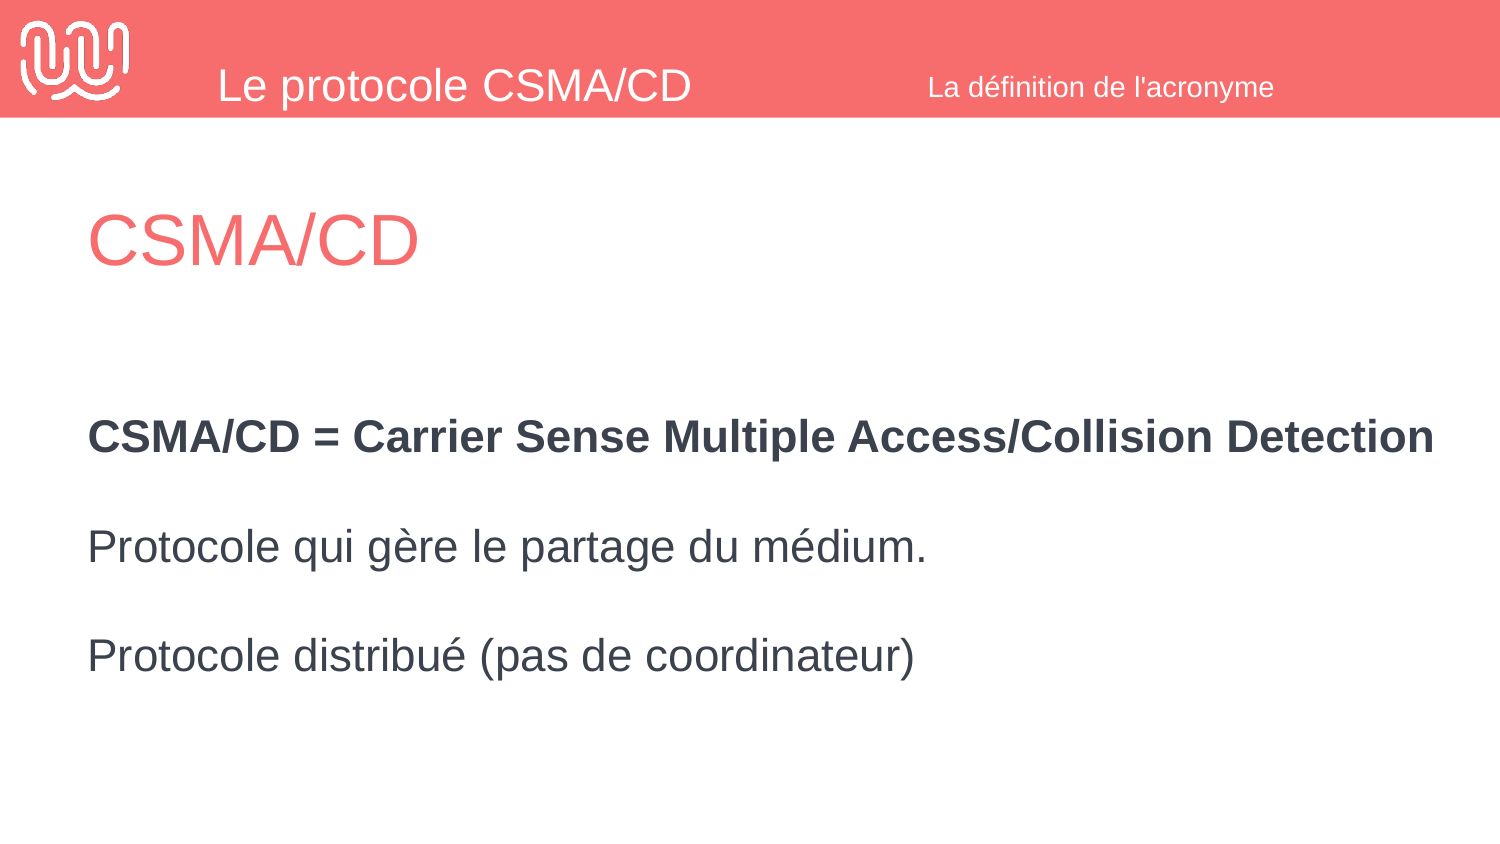

Le protocole CSMA/CD
La définition de l'acronyme
CSMA/CD
CSMA/CD = Carrier Sense Multiple Access/Collision Detection

Protocole qui gère le partage du médium.

Protocole distribué (pas de coordinateur)